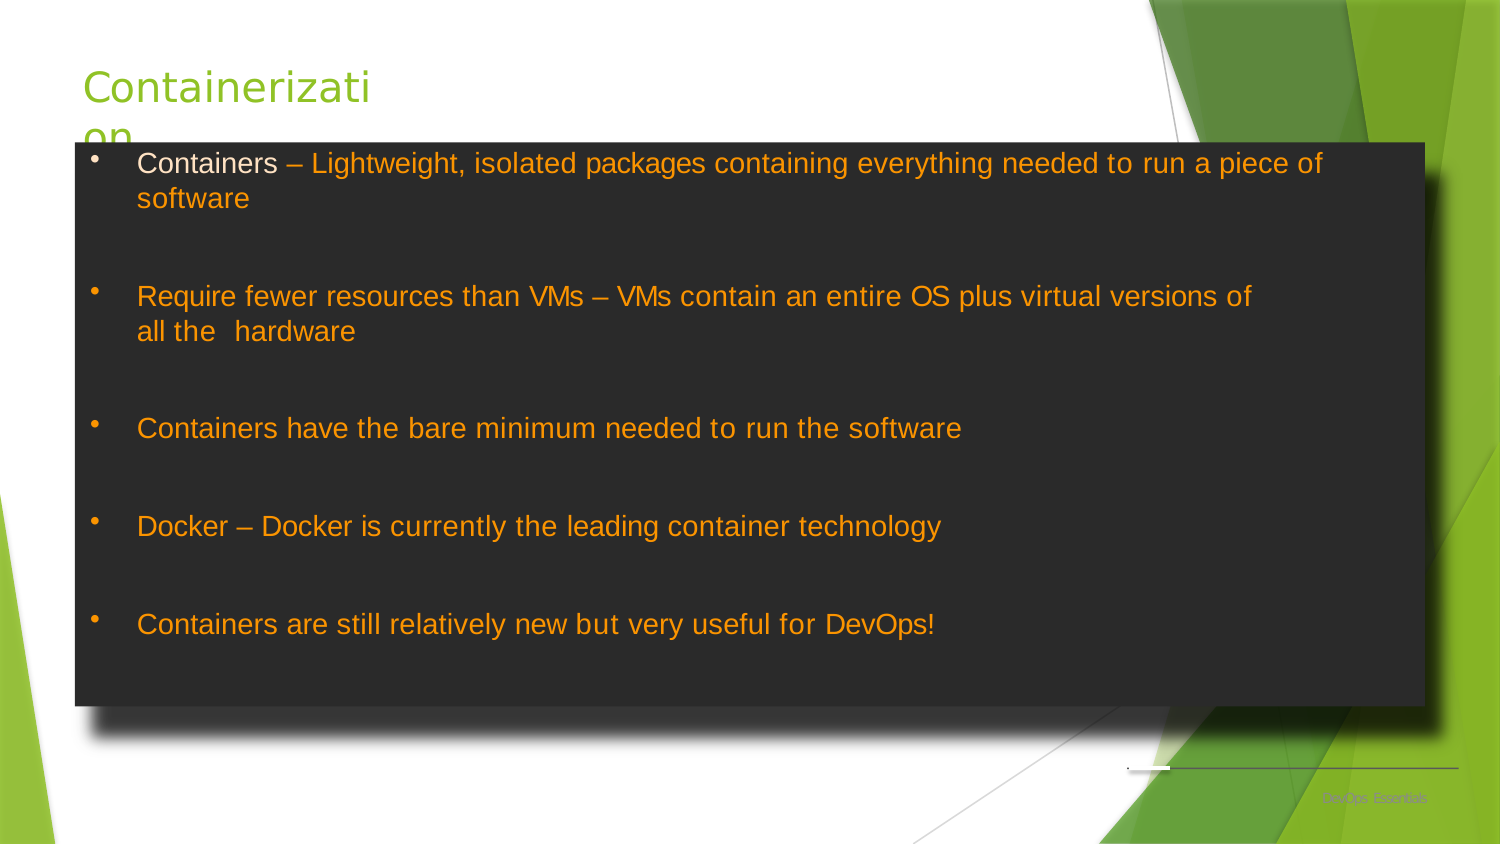

# Containerization

Containers – Lightweight, isolated packages containing everything needed to run a piece of software

Require fewer resources than VMs – VMs contain an entire OS plus virtual versions of all the  hardware

Containers have the bare minimum needed to run the software

Docker – Docker is currently the leading container technology

Containers are still relatively new but very useful for DevOps!

DevOps Essentials